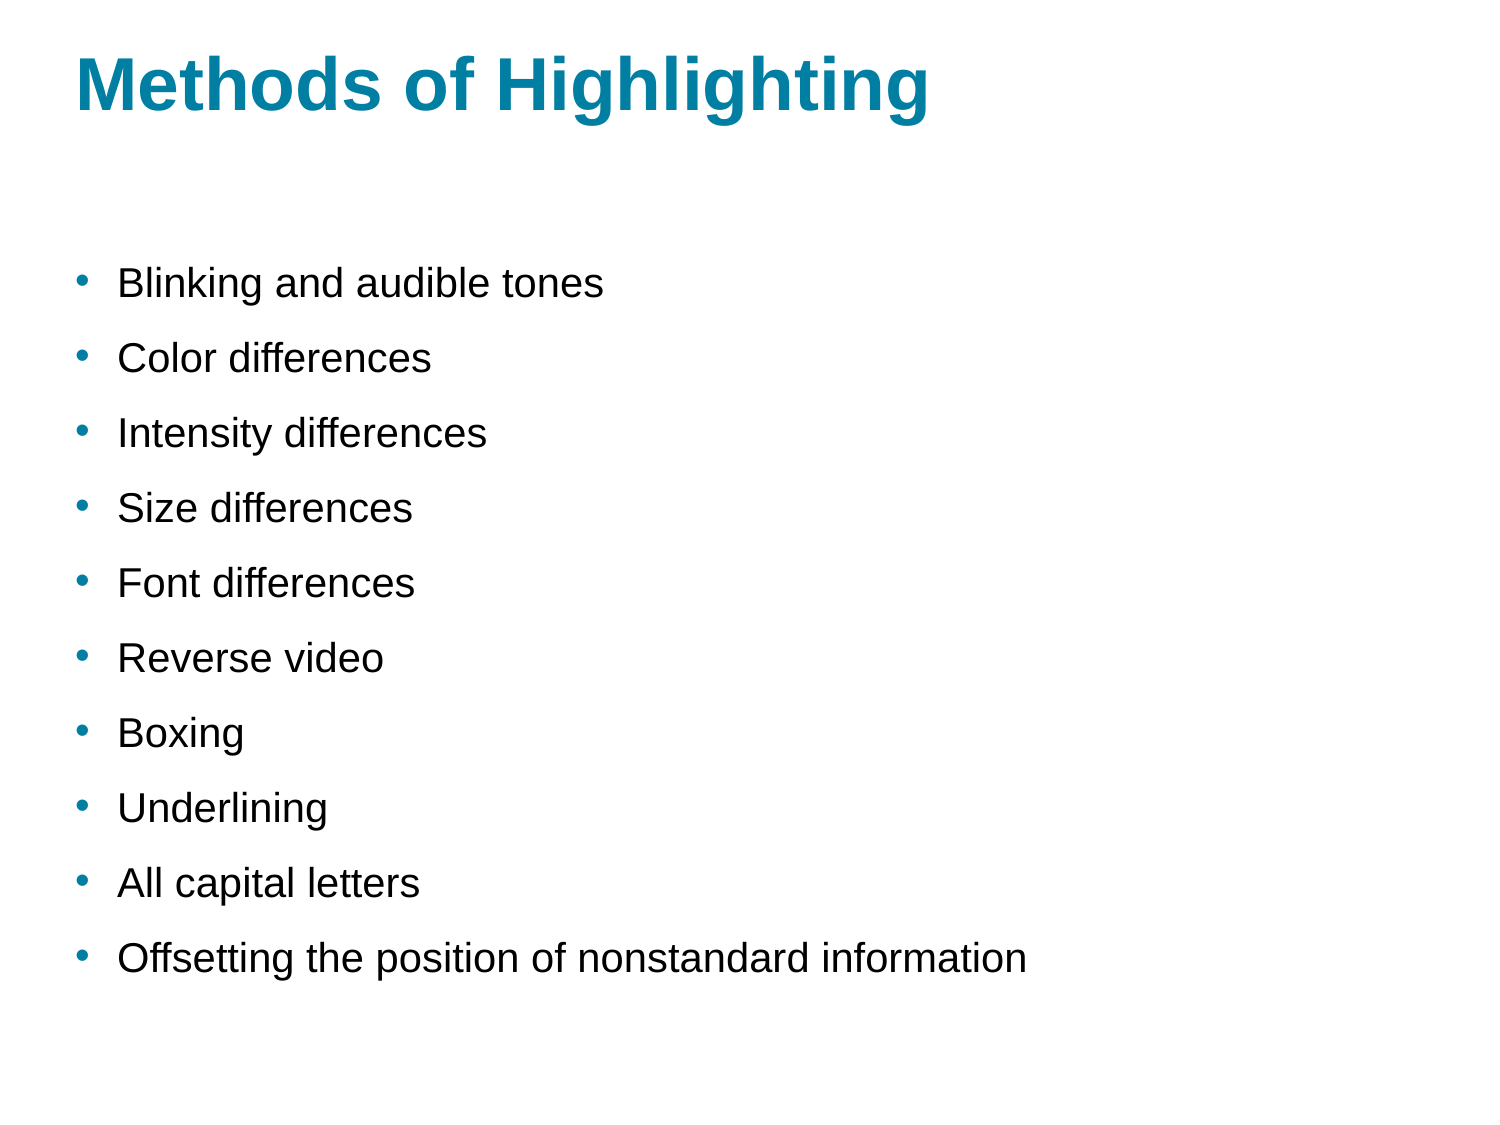

# Methods of Highlighting
Blinking and audible tones
Color differences
Intensity differences
Size differences
Font differences
Reverse video
Boxing
Underlining
All capital letters
Offsetting the position of nonstandard information